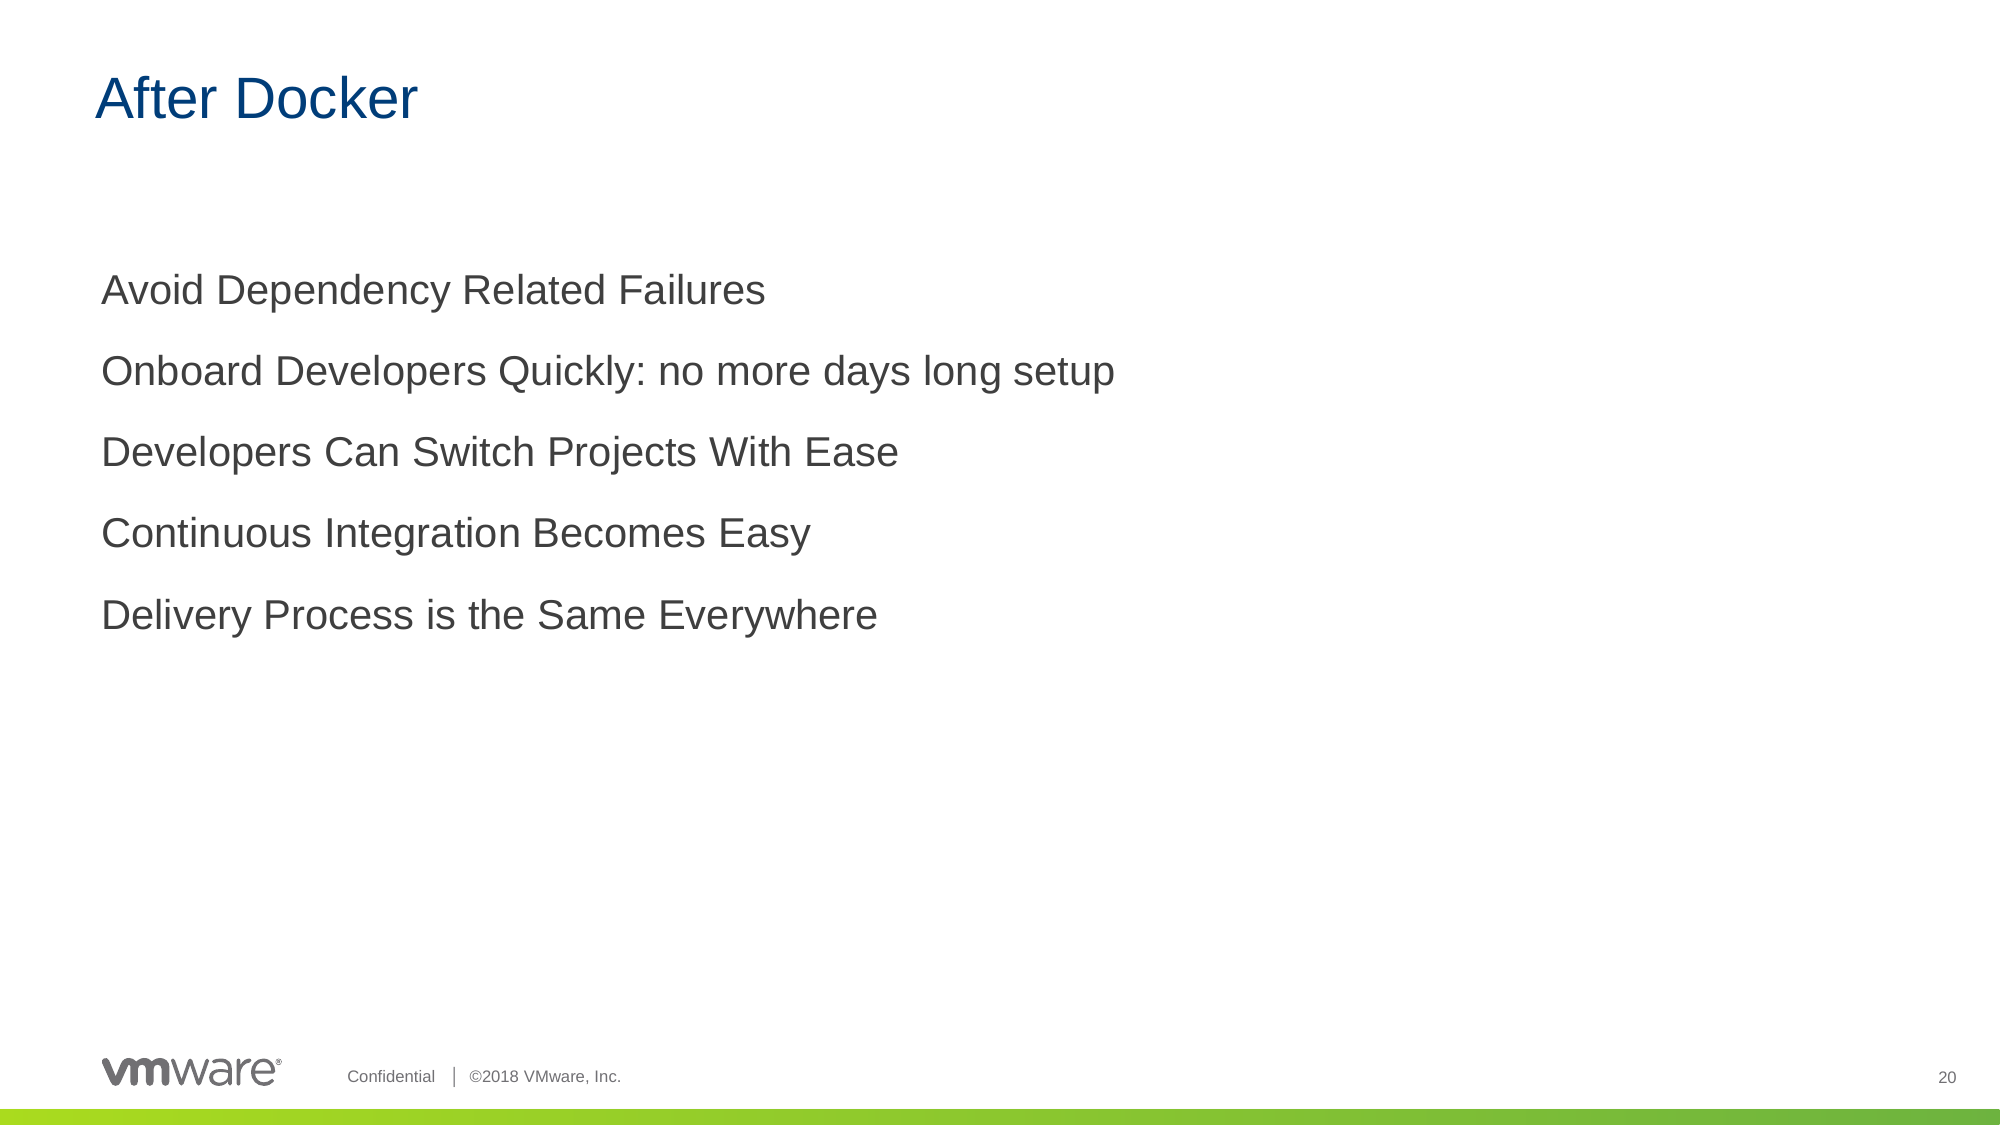

# After Docker

Avoid Dependency Related Failures
Onboard Developers Quickly: no more days long setup
Developers Can Switch Projects With Ease
Continuous Integration Becomes Easy
Delivery Process is the Same Everywhere